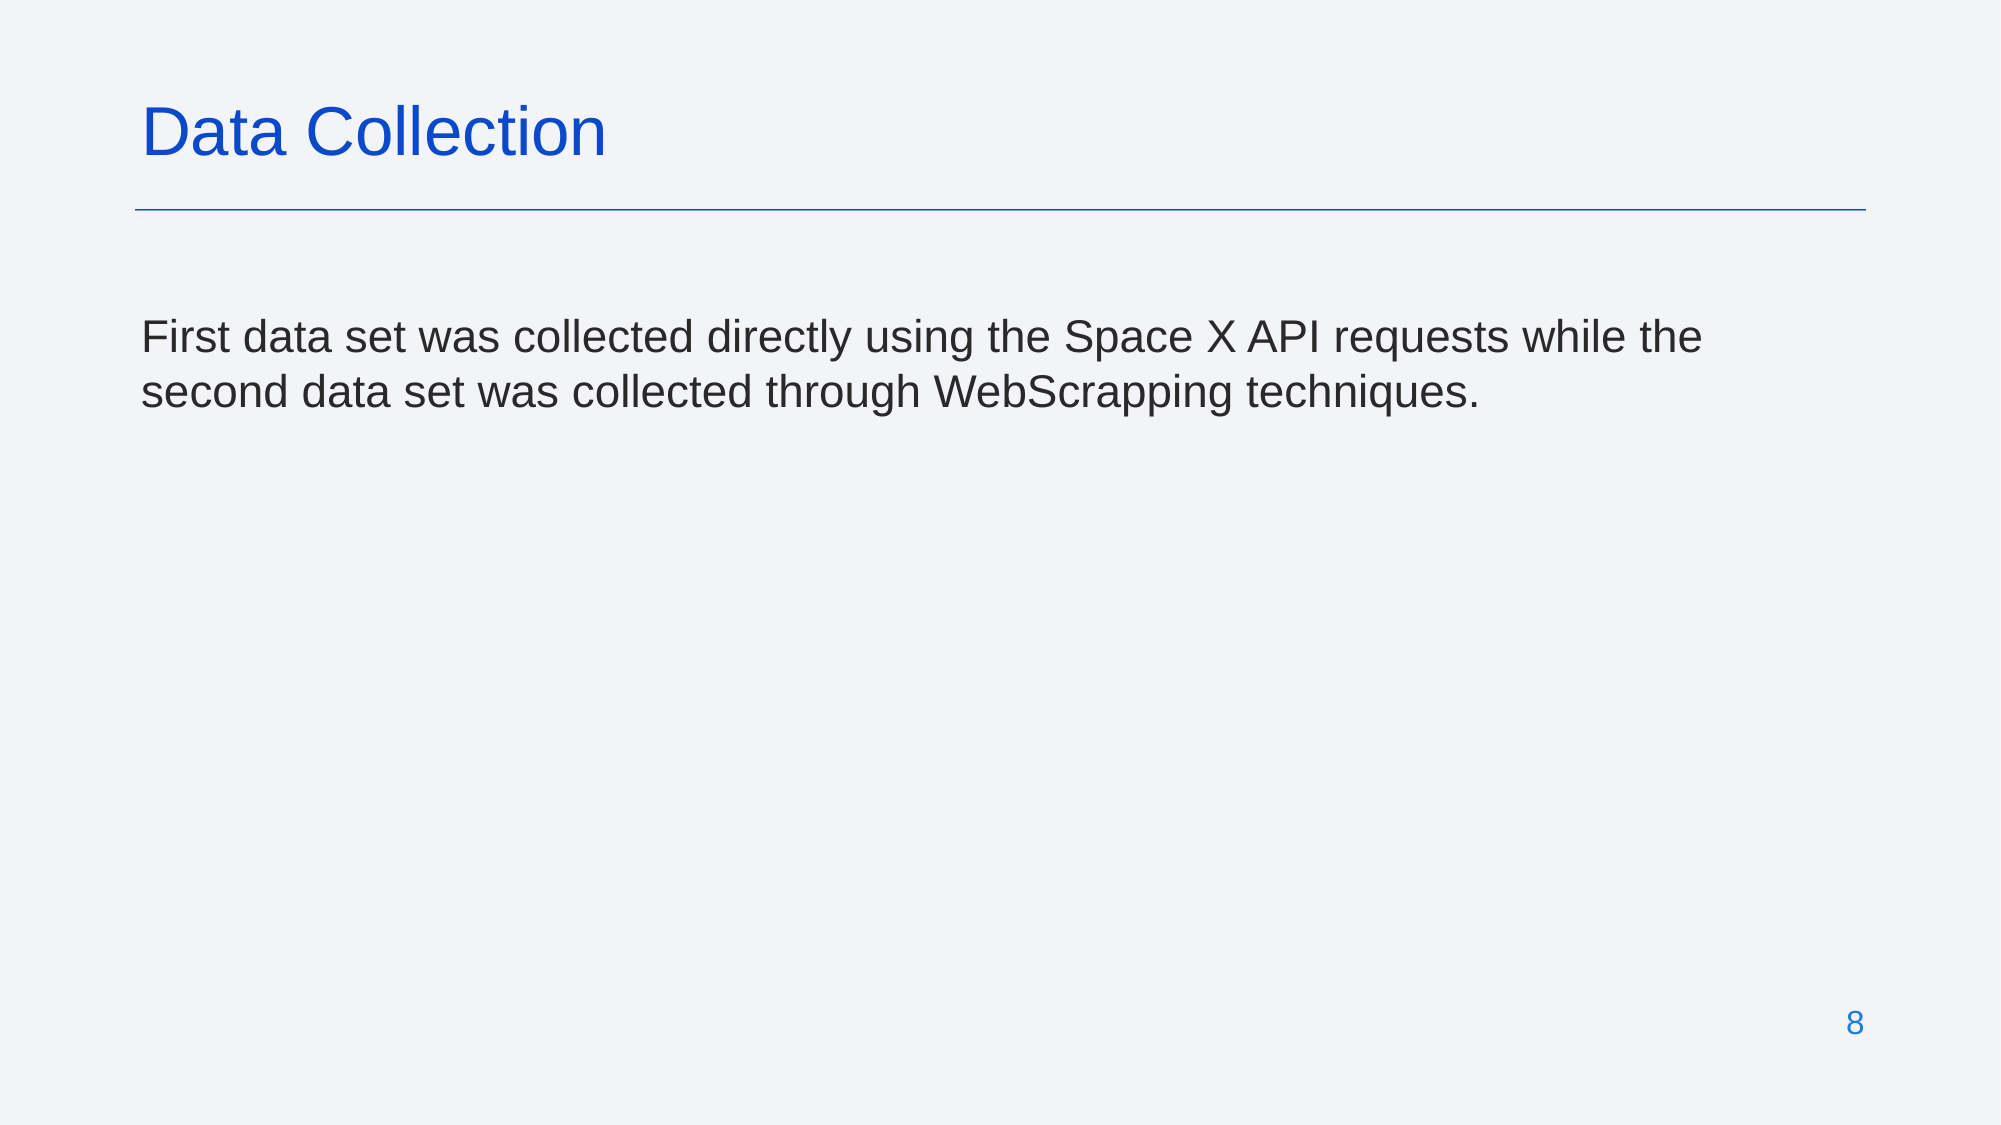

Data Collection
First data set was collected directly using the Space X API requests while the second data set was collected through WebScrapping techniques.

8